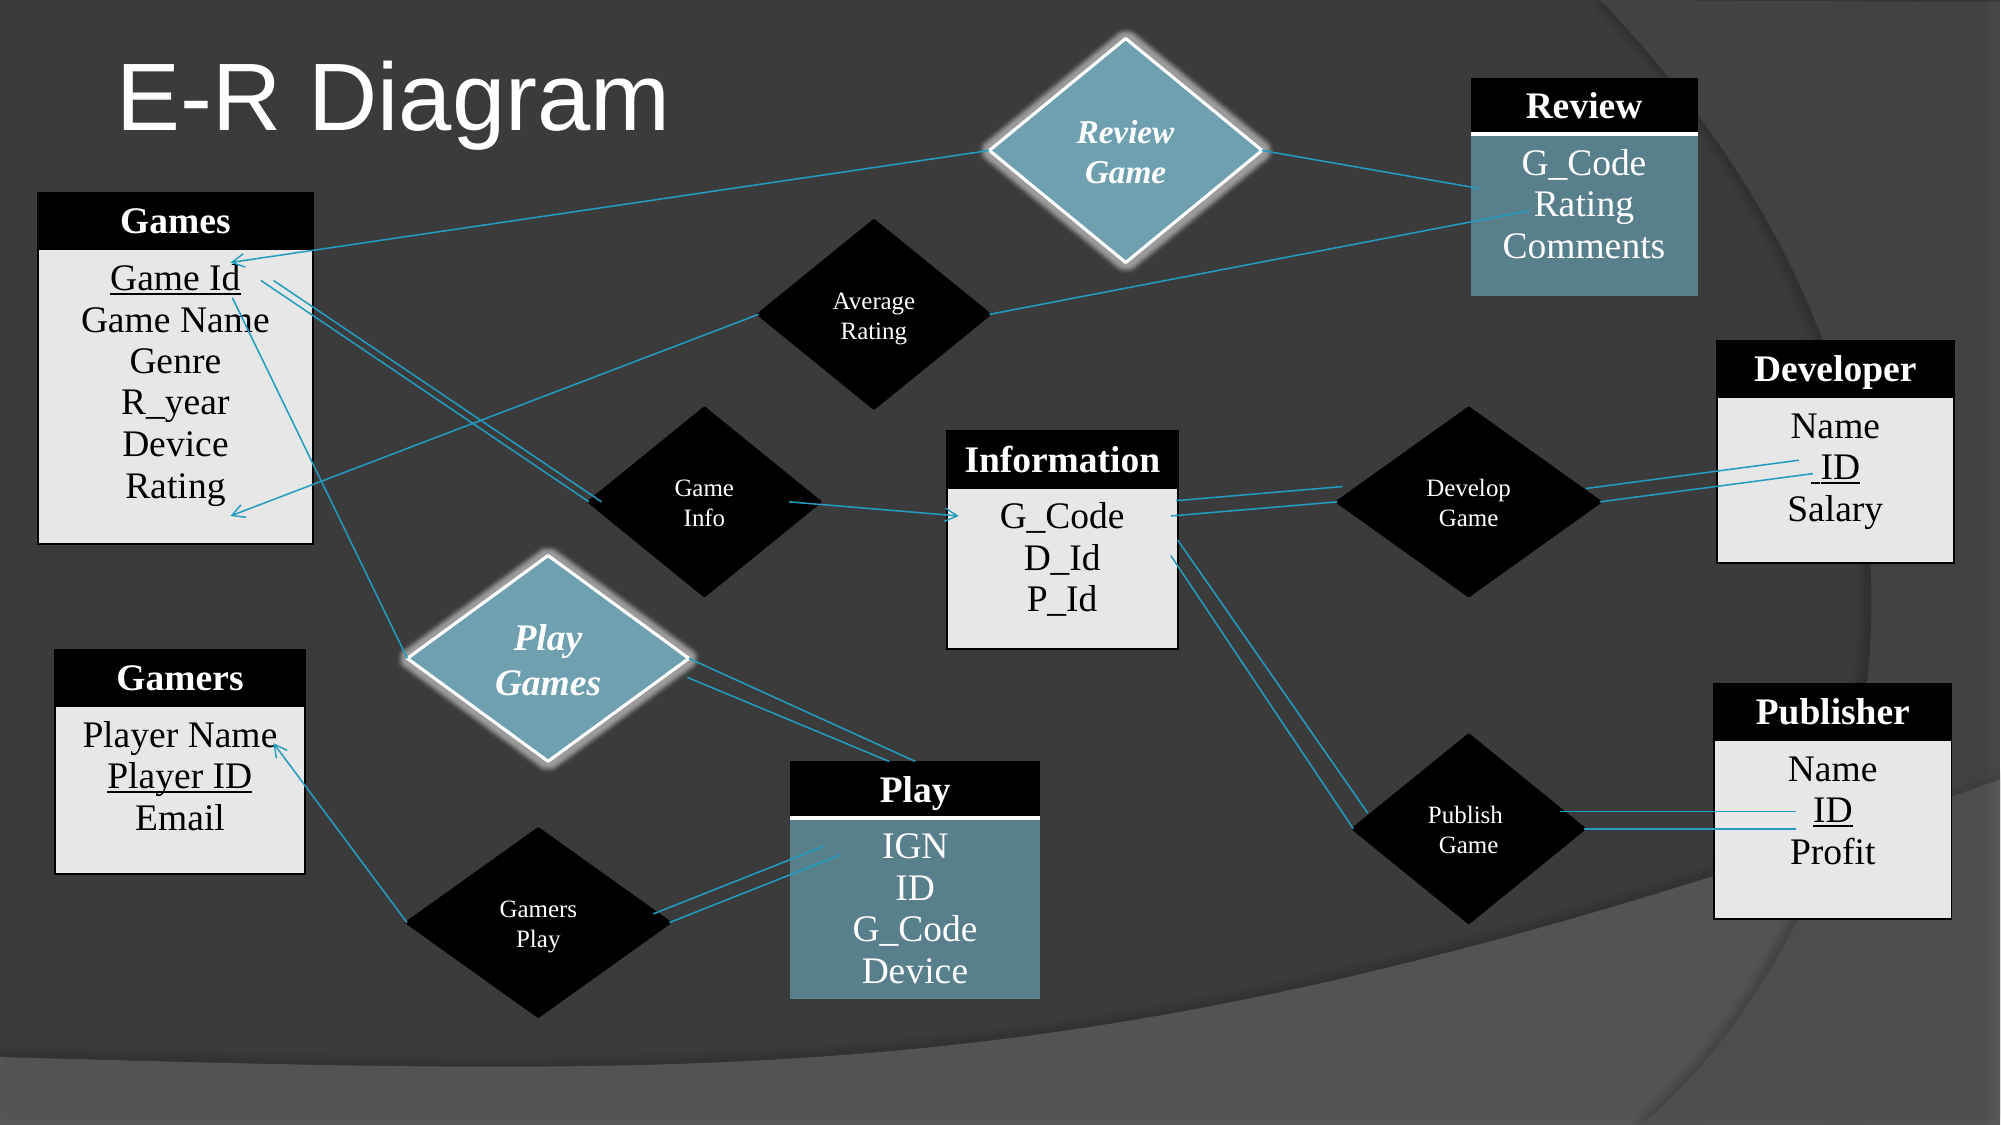

# E-R Diagram
Review Game
| Review |
| --- |
| G\_Code Rating Comments |
| Games |
| --- |
| Game Id Game Name Genre R\_year Device Rating |
AverageRating
| Developer |
| --- |
| Name ID Salary |
Game Info
Develop
Game
| Information |
| --- |
| G\_Code D\_Id P\_Id |
Play Games
| Gamers |
| --- |
| Player Name Player ID Email |
| Publisher |
| --- |
| Name ID Profit |
Publish
Game
| Play |
| --- |
| IGN ID G\_Code Device |
Gamers Play